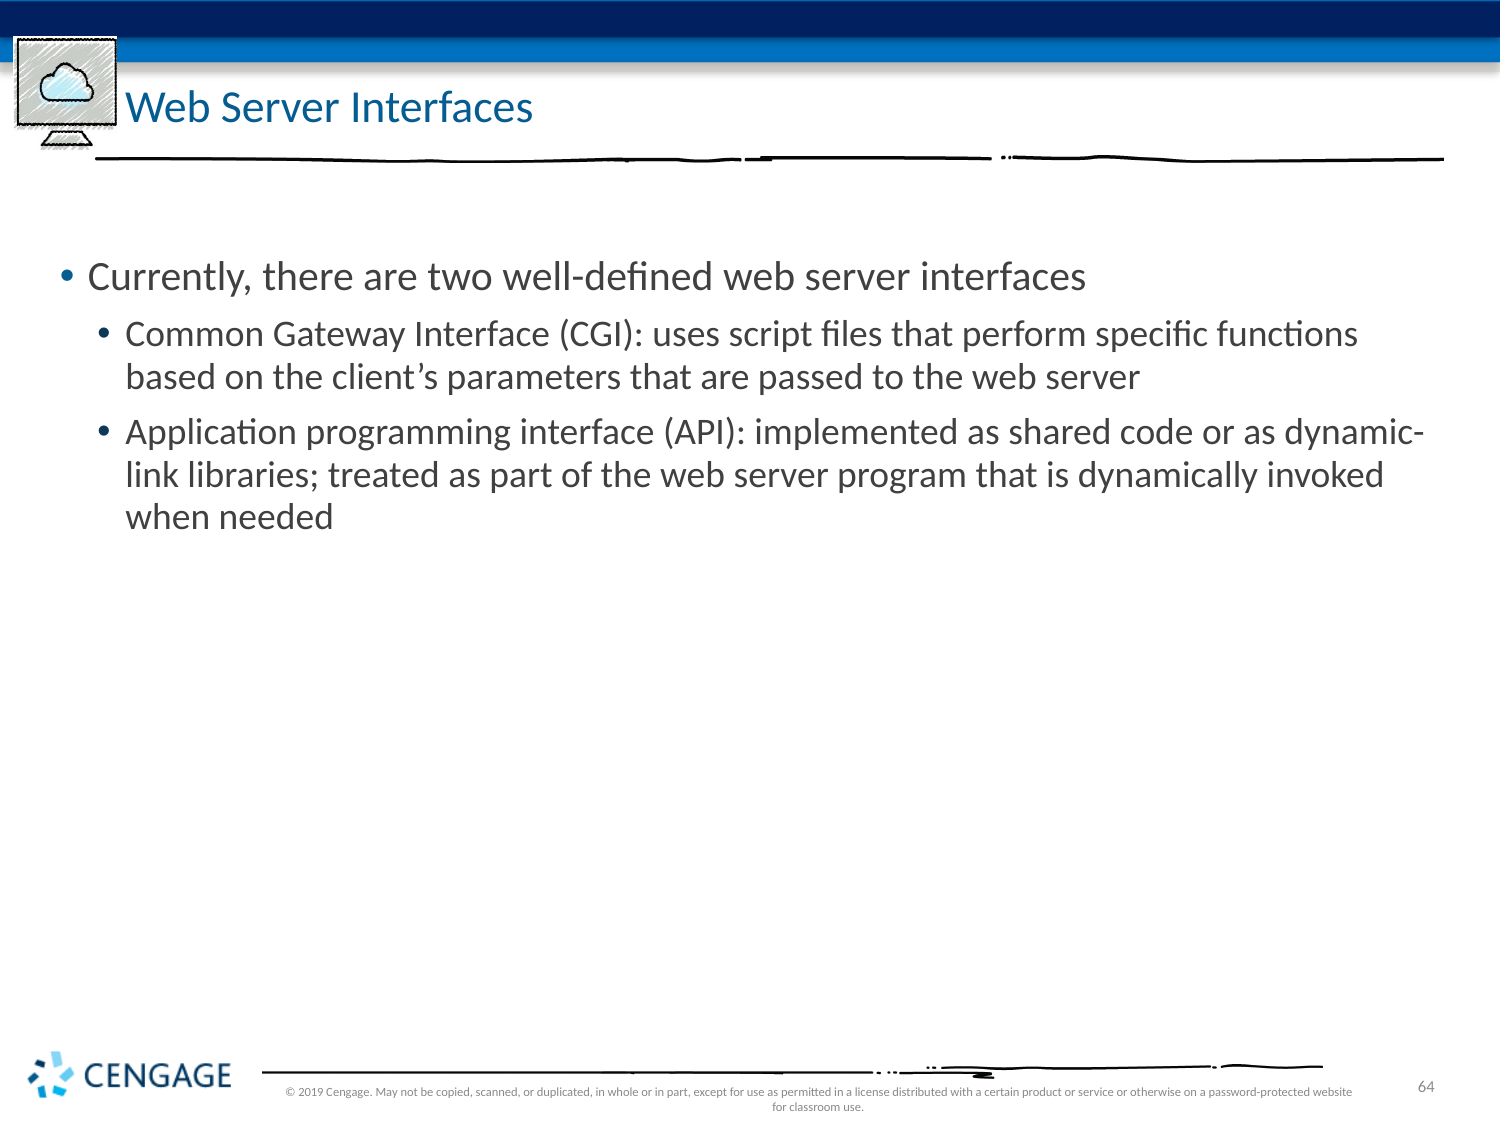

# Web Server Interfaces
Currently, there are two well-defined web server interfaces
Common Gateway Interface (CGI): uses script files that perform specific functions based on the client’s parameters that are passed to the web server
Application programming interface (API): implemented as shared code or as dynamic-link libraries; treated as part of the web server program that is dynamically invoked when needed
© 2019 Cengage. May not be copied, scanned, or duplicated, in whole or in part, except for use as permitted in a license distributed with a certain product or service or otherwise on a password-protected website for classroom use.